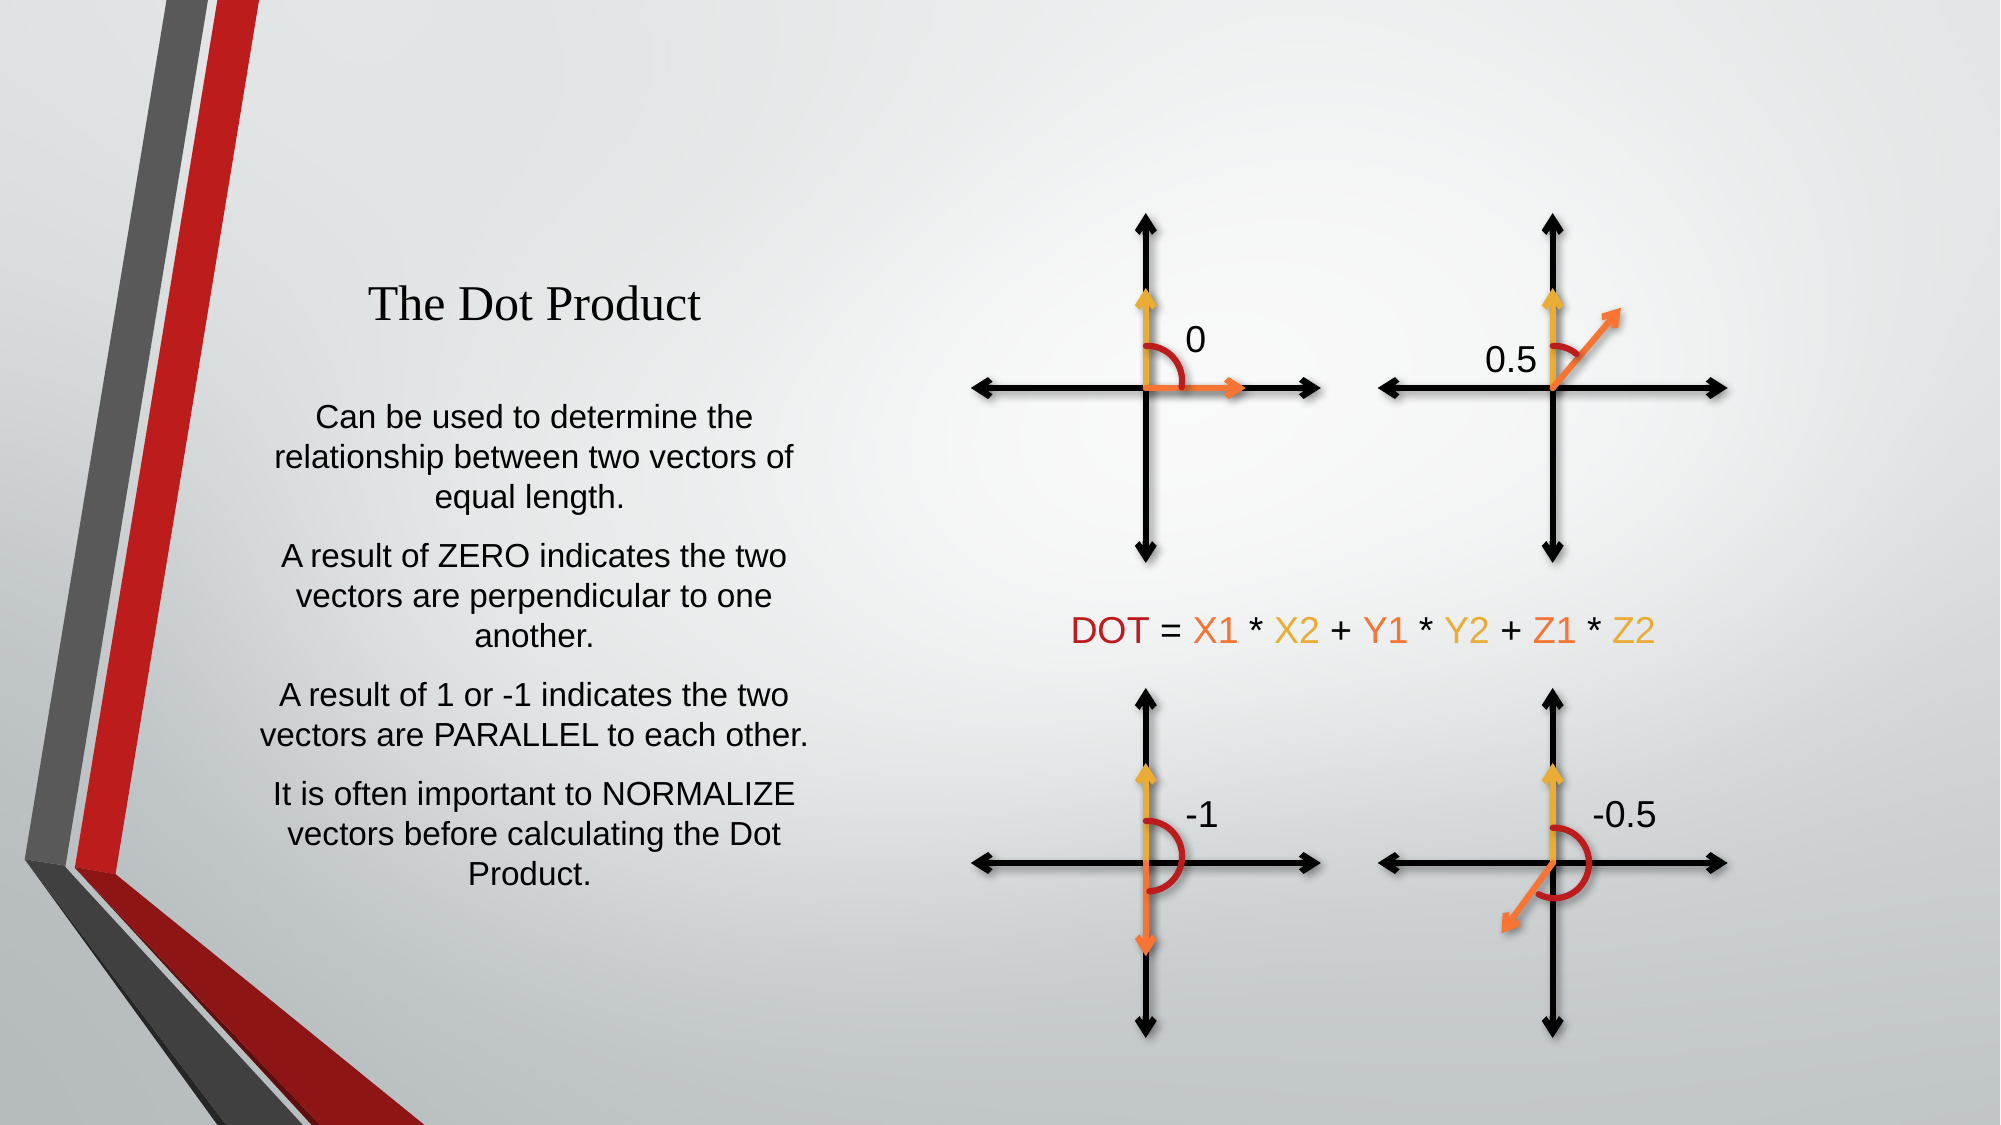

# The Dot Product
0
0.5
Can be used to determine the relationship between two vectors of equal length.
A result of ZERO indicates the two vectors are perpendicular to one another.
A result of 1 or -1 indicates the two vectors are PARALLEL to each other.
It is often important to NORMALIZE vectors before calculating the Dot Product.

DOT = X1 * X2 + Y1 * Y2 + Z1 * Z2
-1
-0.5